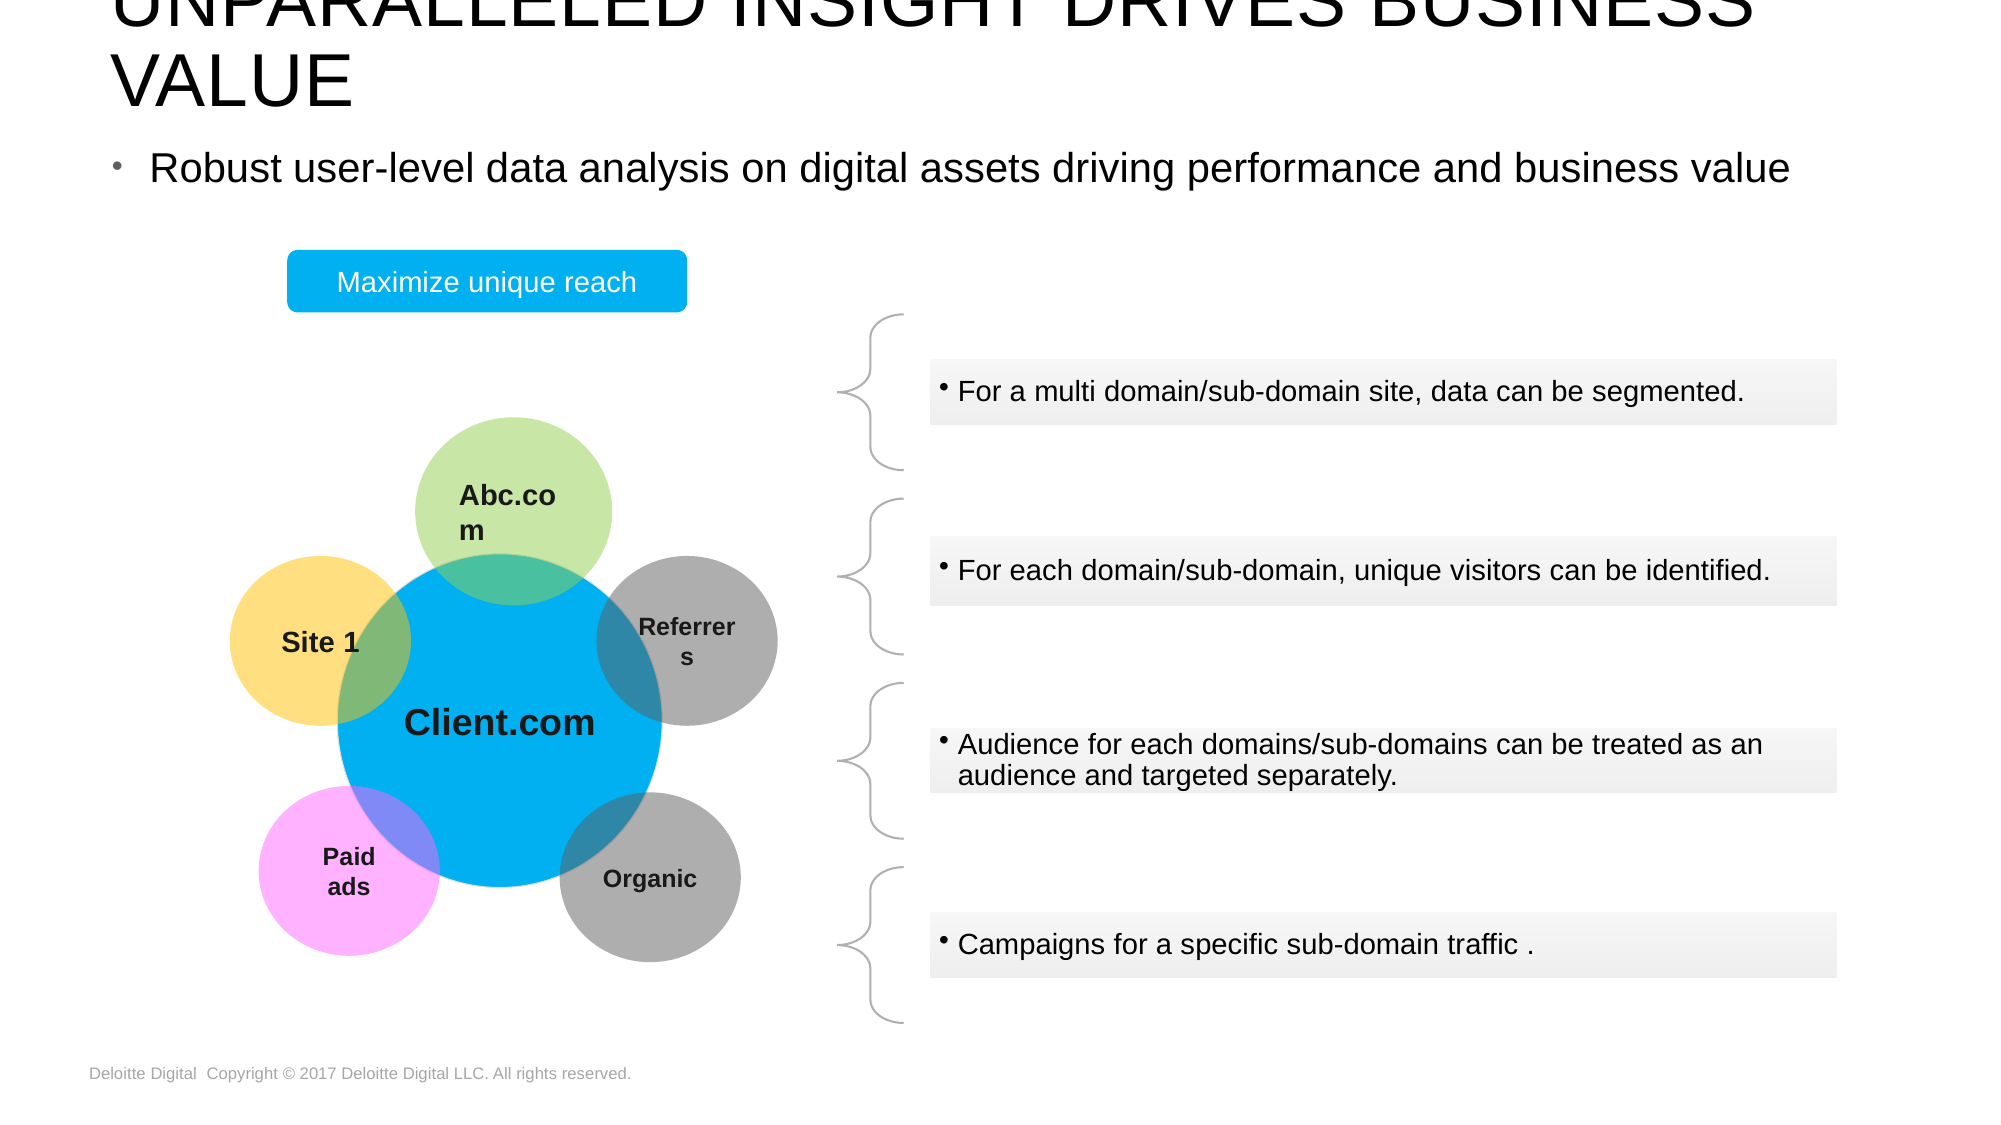

# Unparalleled Insight Drives Business Value
Robust user-level data analysis on digital assets driving performance and business value
Maximize unique reach

For a multi domain/sub-domain site, data can be segmented.

For each domain/sub-domain, unique visitors can be identified.

Audience for each domains/sub-domains can be treated as an audience and targeted separately.

Campaigns for a specific sub-domain traffic .
Abc.com
Client.com
Site 1
Referrers
Paid ads
Organic